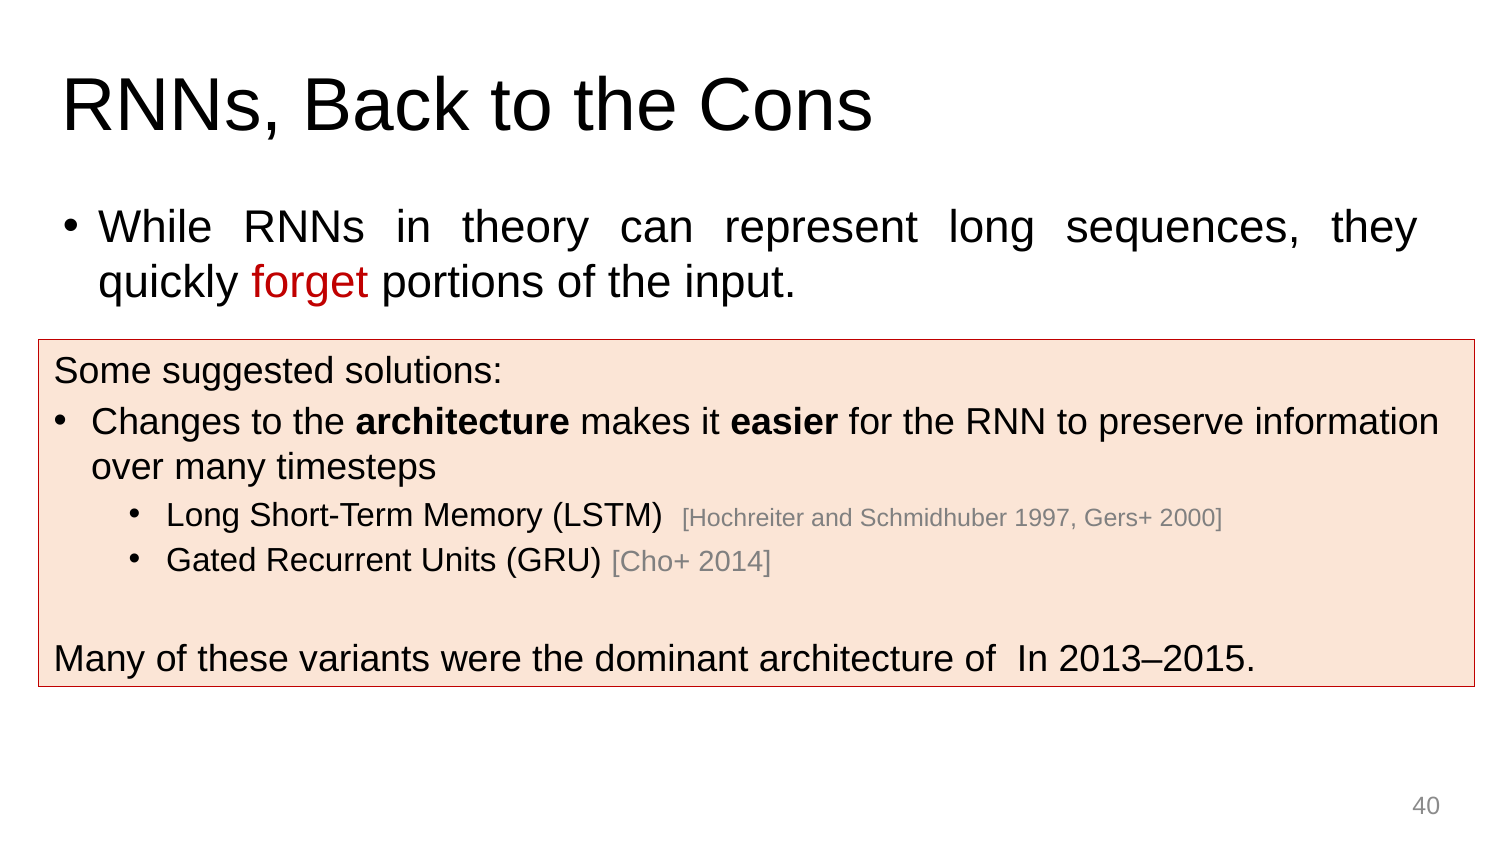

# RNNs, Back to the Cons
While RNNs in theory can represent long sequences, they quickly forget portions of the input.
Some suggested solutions:
Changes to the architecture makes it easier for the RNN to preserve information over many timesteps
Long Short-Term Memory (LSTM)  [Hochreiter and Schmidhuber 1997, Gers+ 2000]
Gated Recurrent Units (GRU) [Cho+ 2014]

Many of these variants were the dominant architecture of  In 2013–2015.

40